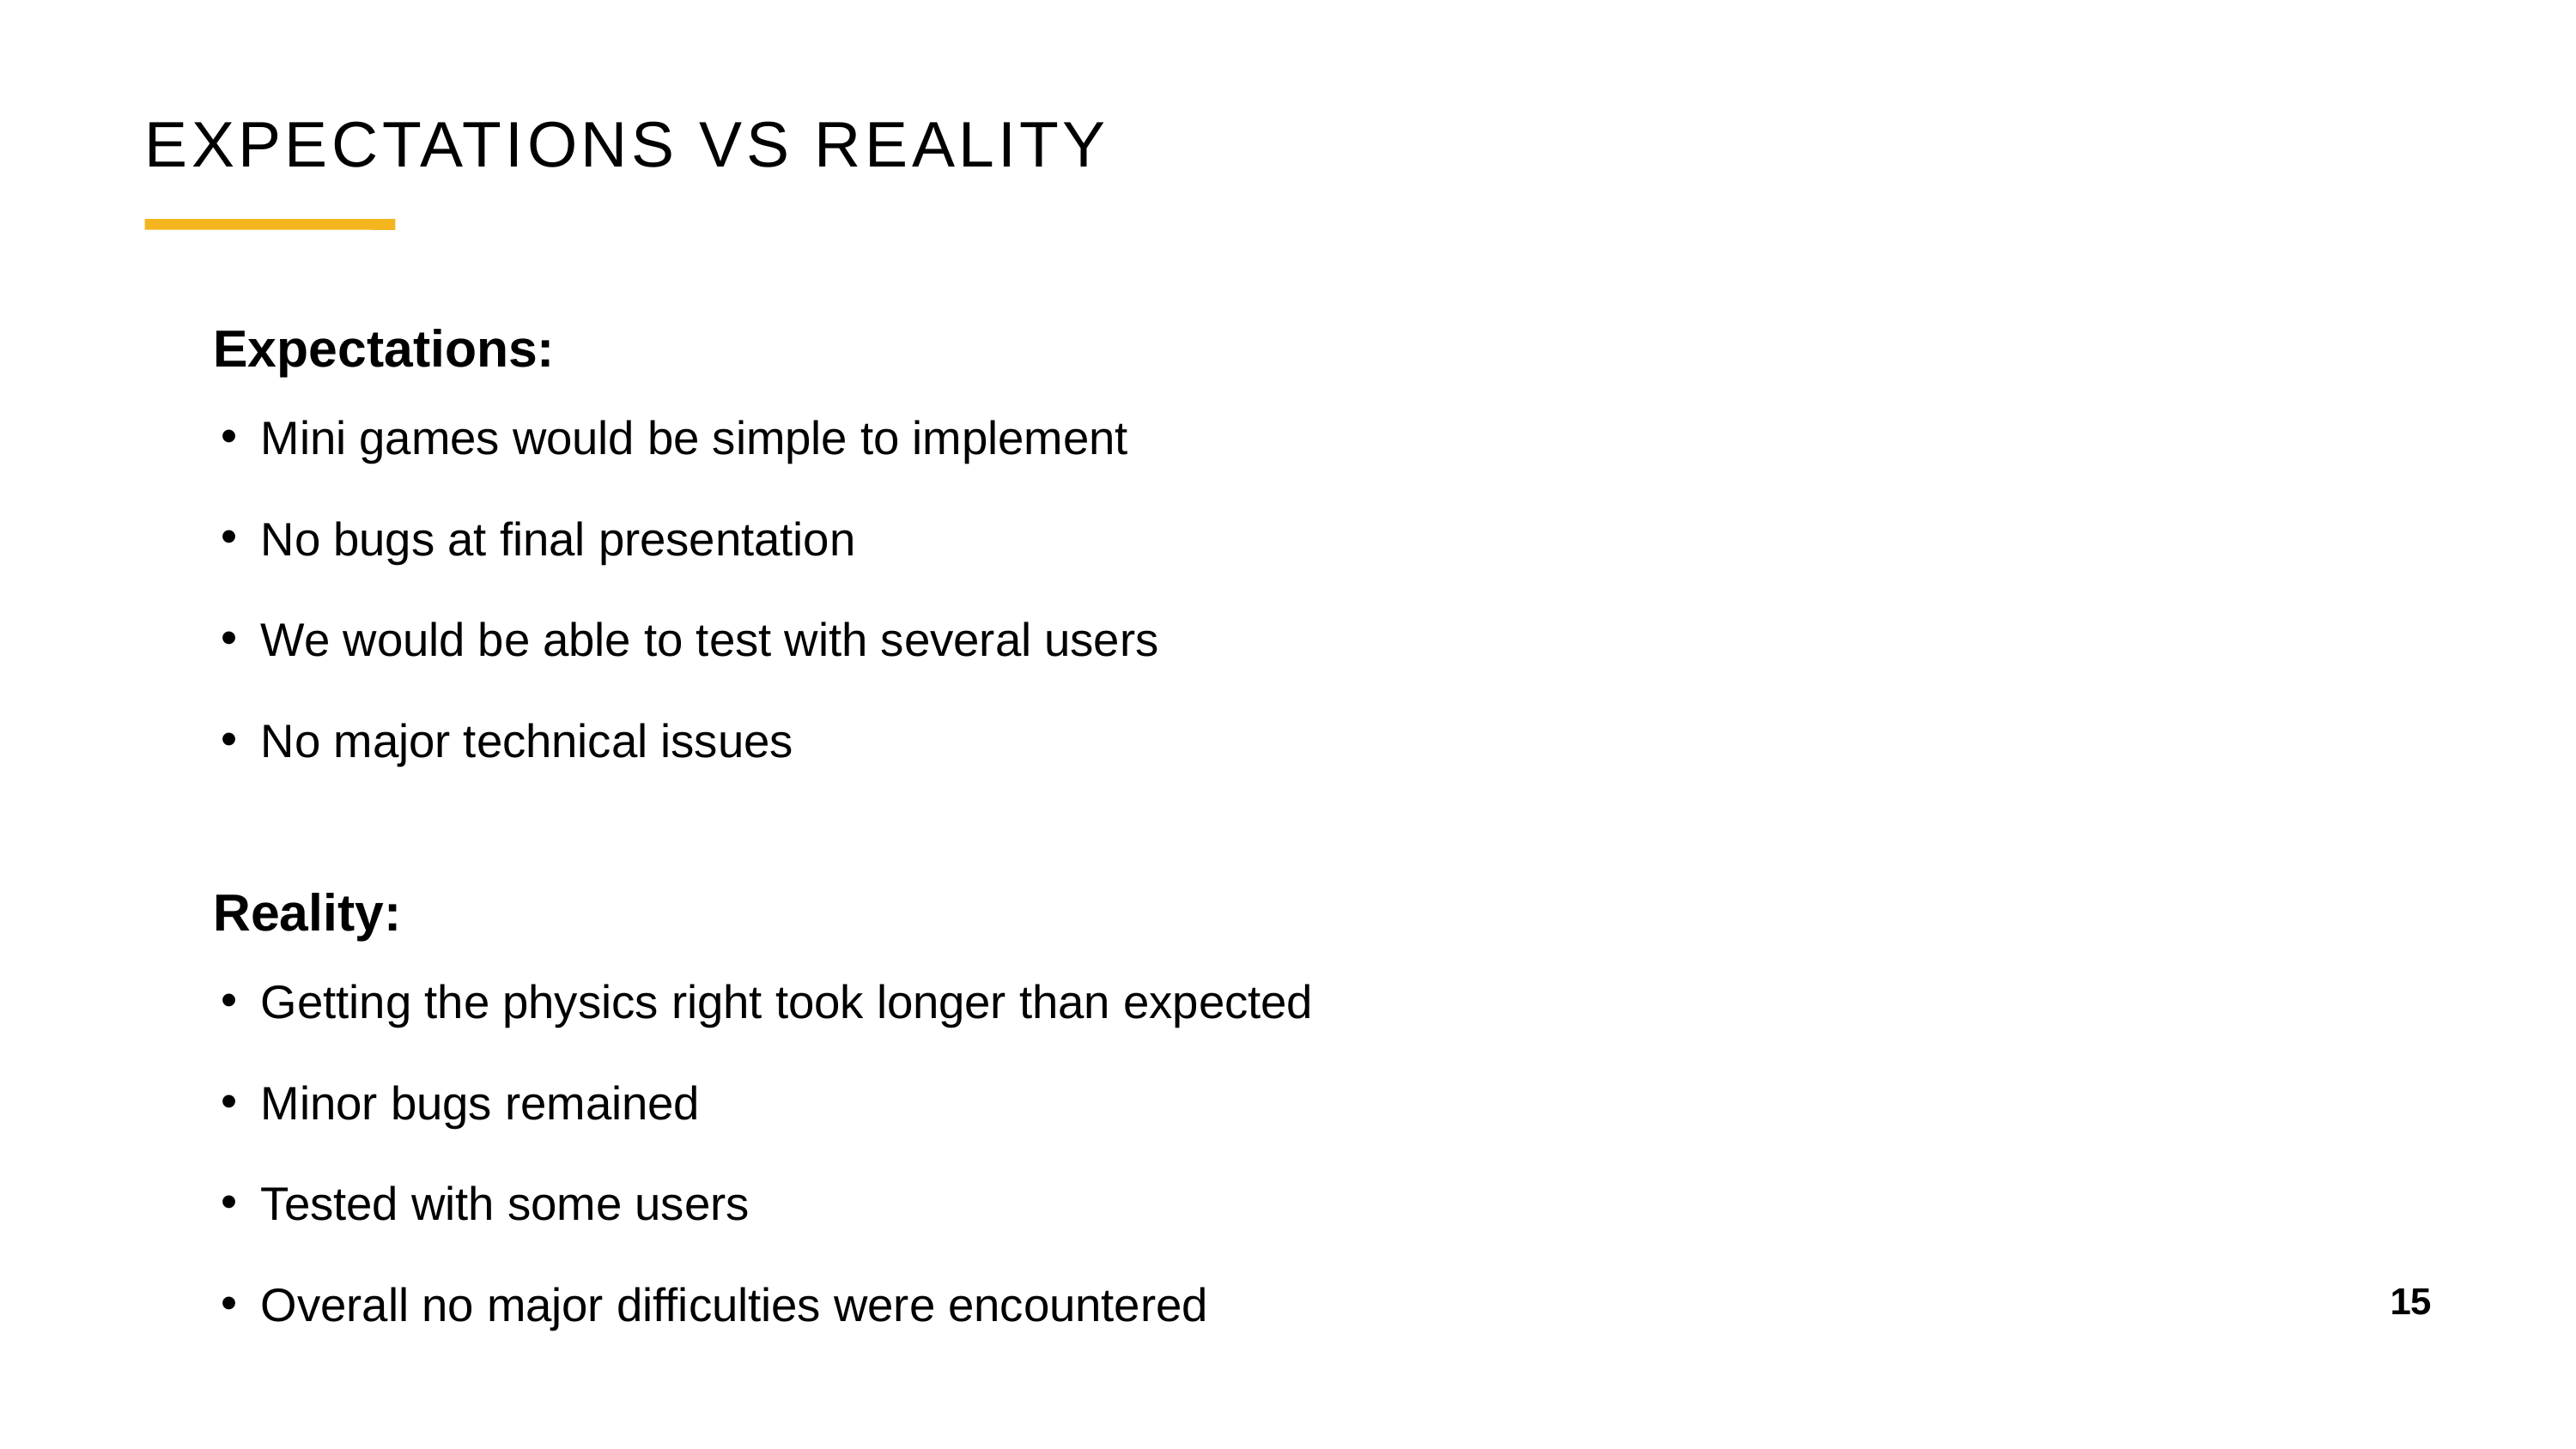

EXPECTATIONS VS REALITY

Expectations:
Mini games would be simple to implement
No bugs at final presentation
We would be able to test with several users
No major technical issues
Reality:
Getting the physics right took longer than expected
Minor bugs remained
Tested with some users
Overall no major difficulties were encountered
15